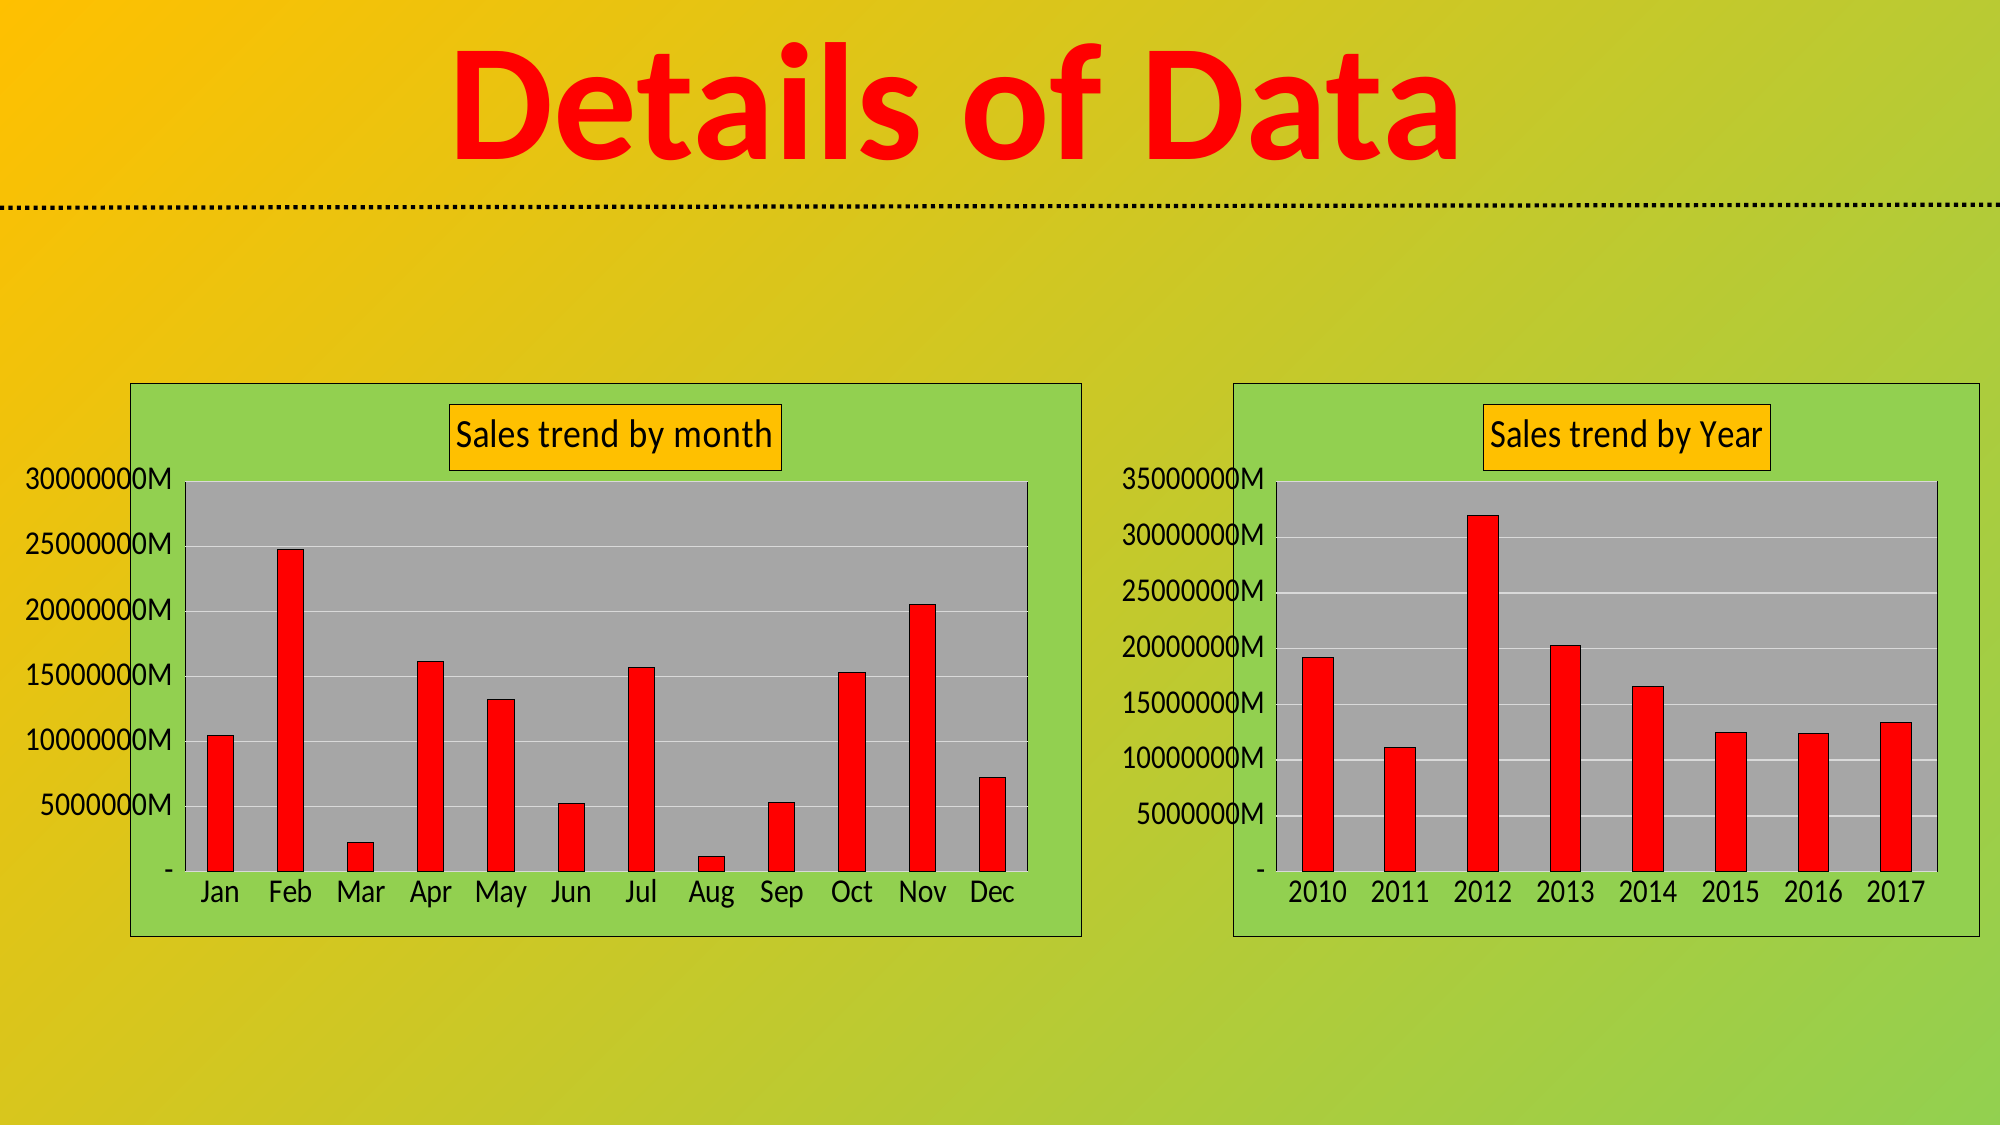

Details of Data

### Chart: Sales trend by month

| Category |  |
|---|---|
| Jan | 10482467.120000001 |
| Feb | 24740517.769999996 |
| Mar | 2274823.87 |
| Apr | 16187186.33 |
| May | 13223583.4 |
| Jun | 5234734.11 |
| Jul | 15669518.500000004 |
| Aug | 1131382.11 |
| Sep | 5314762.5600000005 |
| Oct | 15287576.610000001 |
| Nov | 20568222.759999998 |
| Dec | 7249462.12 |

### Chart: Sales trend by Year

| Category |  |
|---|---|
| 2010 | 19192467.12 |
| 2011 | 11130517.77 |
| 2012 | 31904823.87 |
| 2013 | 20327186.33 |
| 2014 | 16633583.4 |
| 2015 | 12434734.11 |
| 2016 | 12369518.5 |
| 2017 | 13371382.11 |